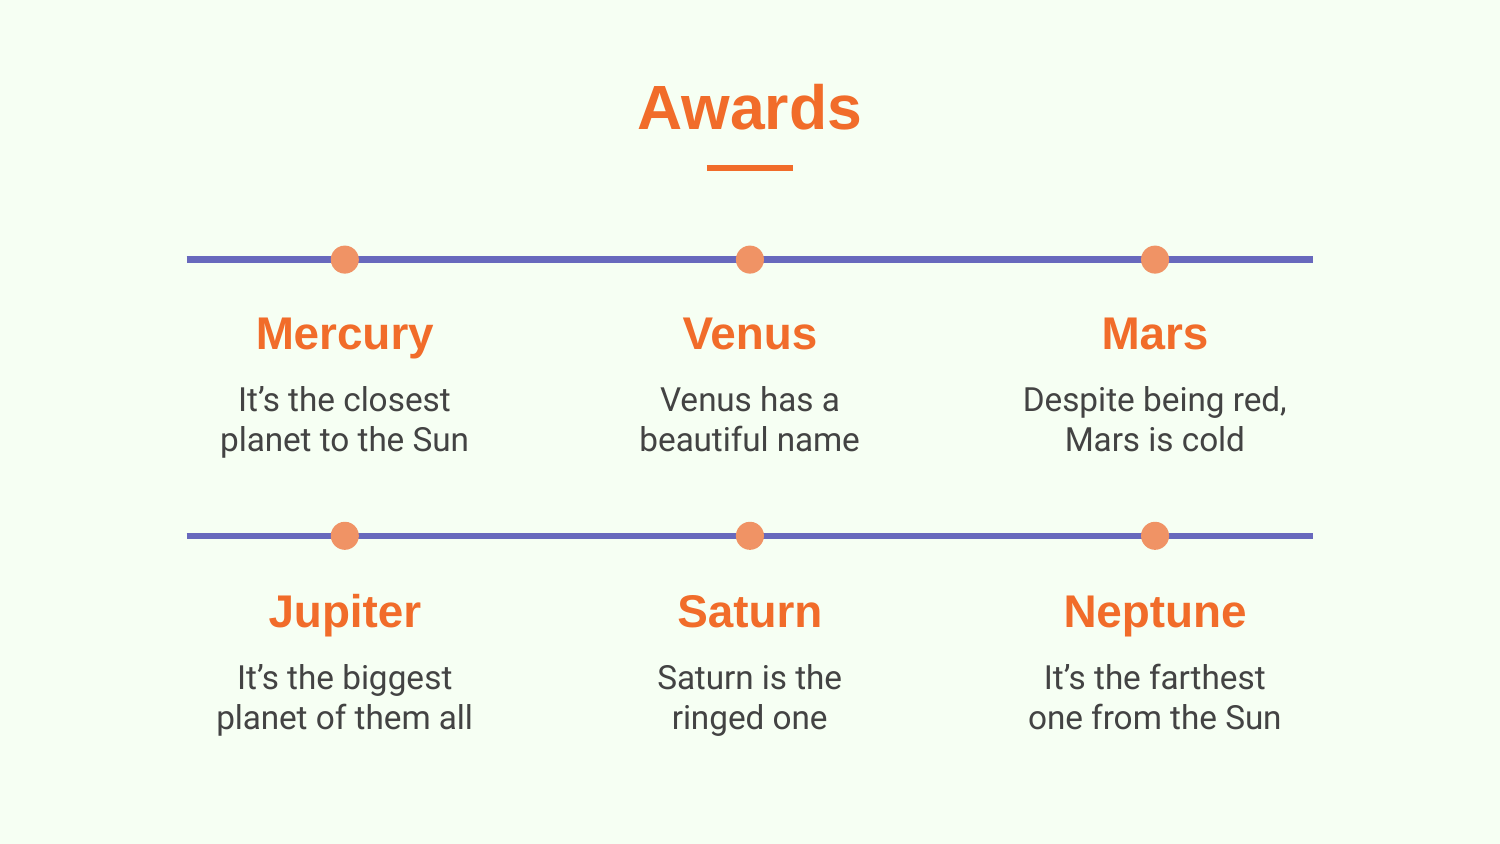

Awards

Mercury
Venus
Mars
It’s the closest planet to the Sun

Venus has a
beautiful name
Despite being red,
Mars is cold

# Jupiter
Saturn
Neptune
It’s the biggest planet of them all

Saturn is the
ringed one
It’s the farthest one from the Sun